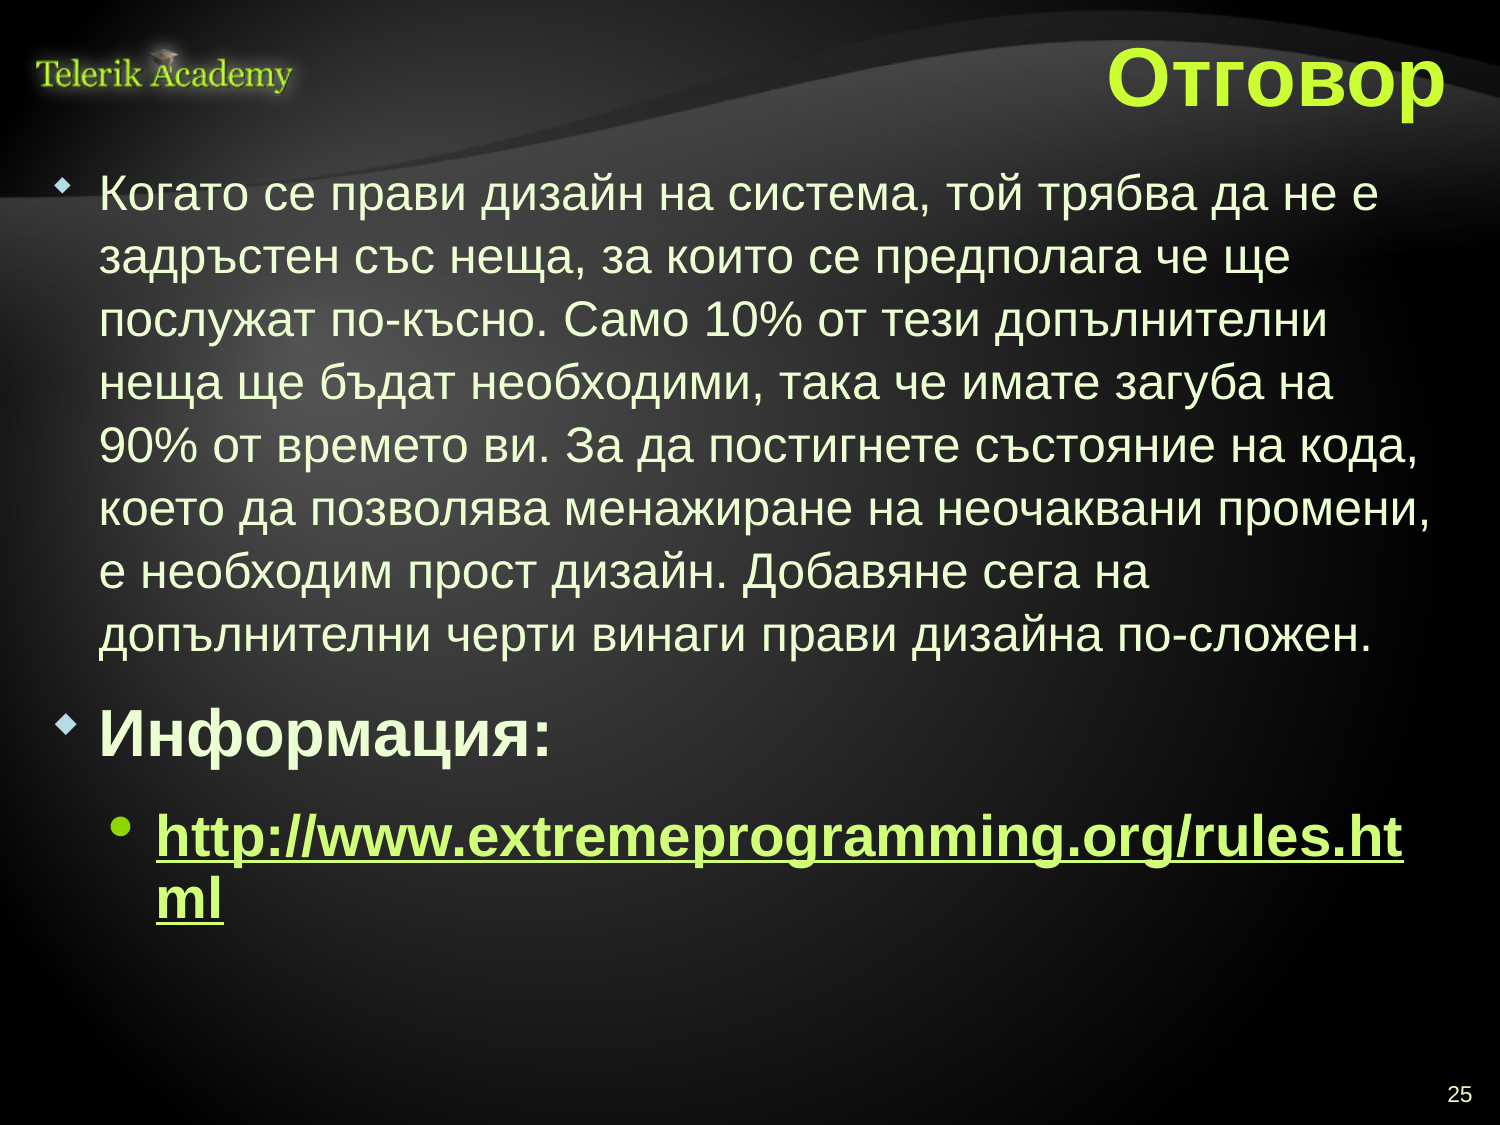

# Отговор
Когато се прави дизайн на система, той трябва да не е задръстен със неща, за които се предполага че ще послужат по-късно. Само 10% от тези допълнителни неща ще бъдат необходими, така че имате загуба на 90% от времето ви. За да постигнете състояние на кода, което да позволява менажиране на неочаквани промени, е необходим прост дизайн. Добавяне сега на допълнителни черти винаги прави дизайна по-сложен.
Информация:
http://www.extremeprogramming.org/rules.html
25